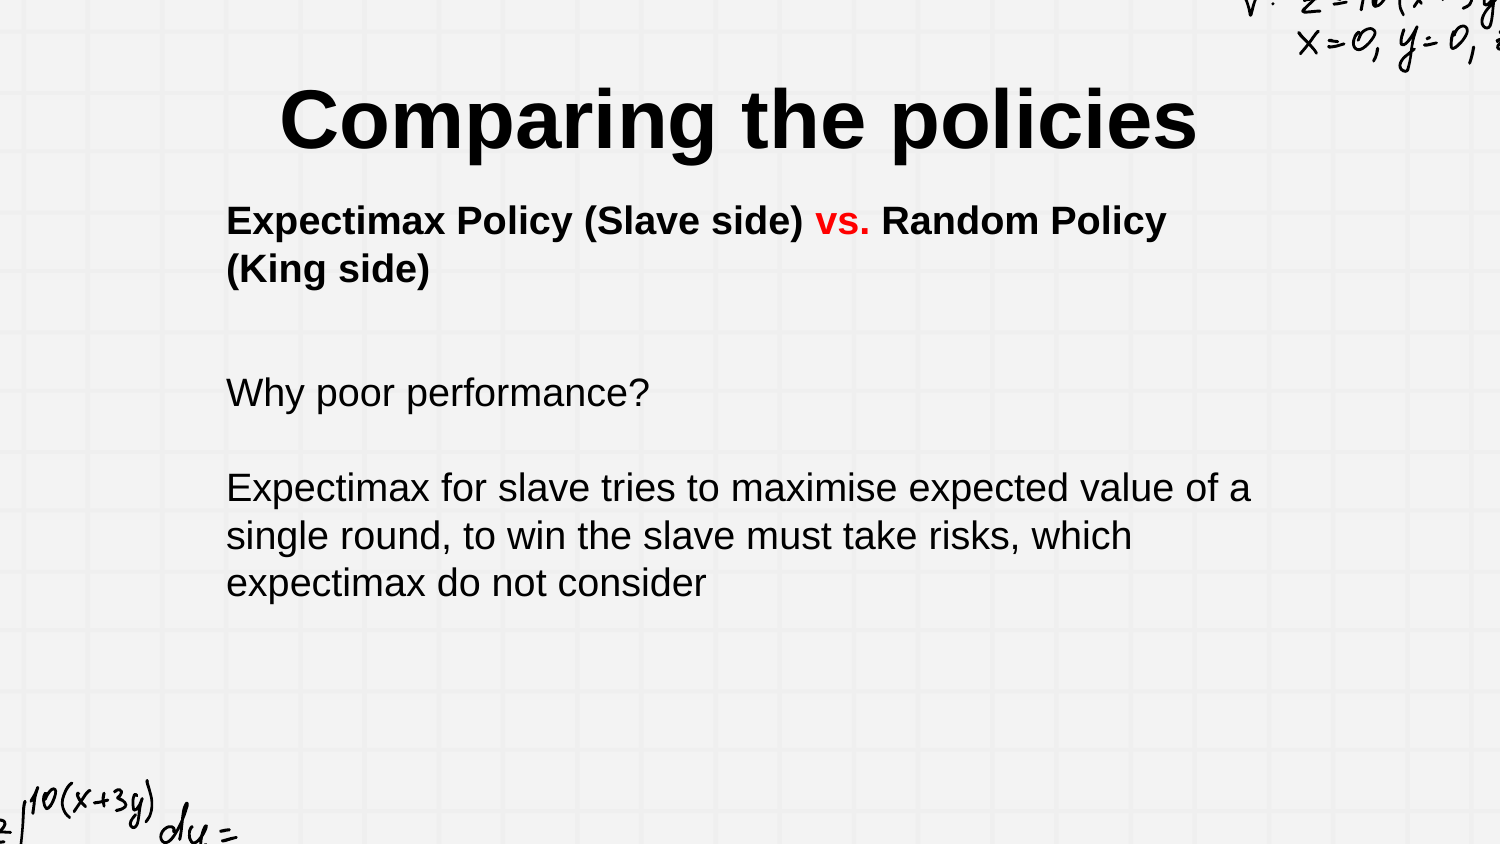

# Comparing the policies
Expectimax Policy (Slave side) vs. Random Policy (King side)
Why poor performance?

Expectimax for slave tries to maximise expected value of a single round, to win the slave must take risks, which expectimax do not consider